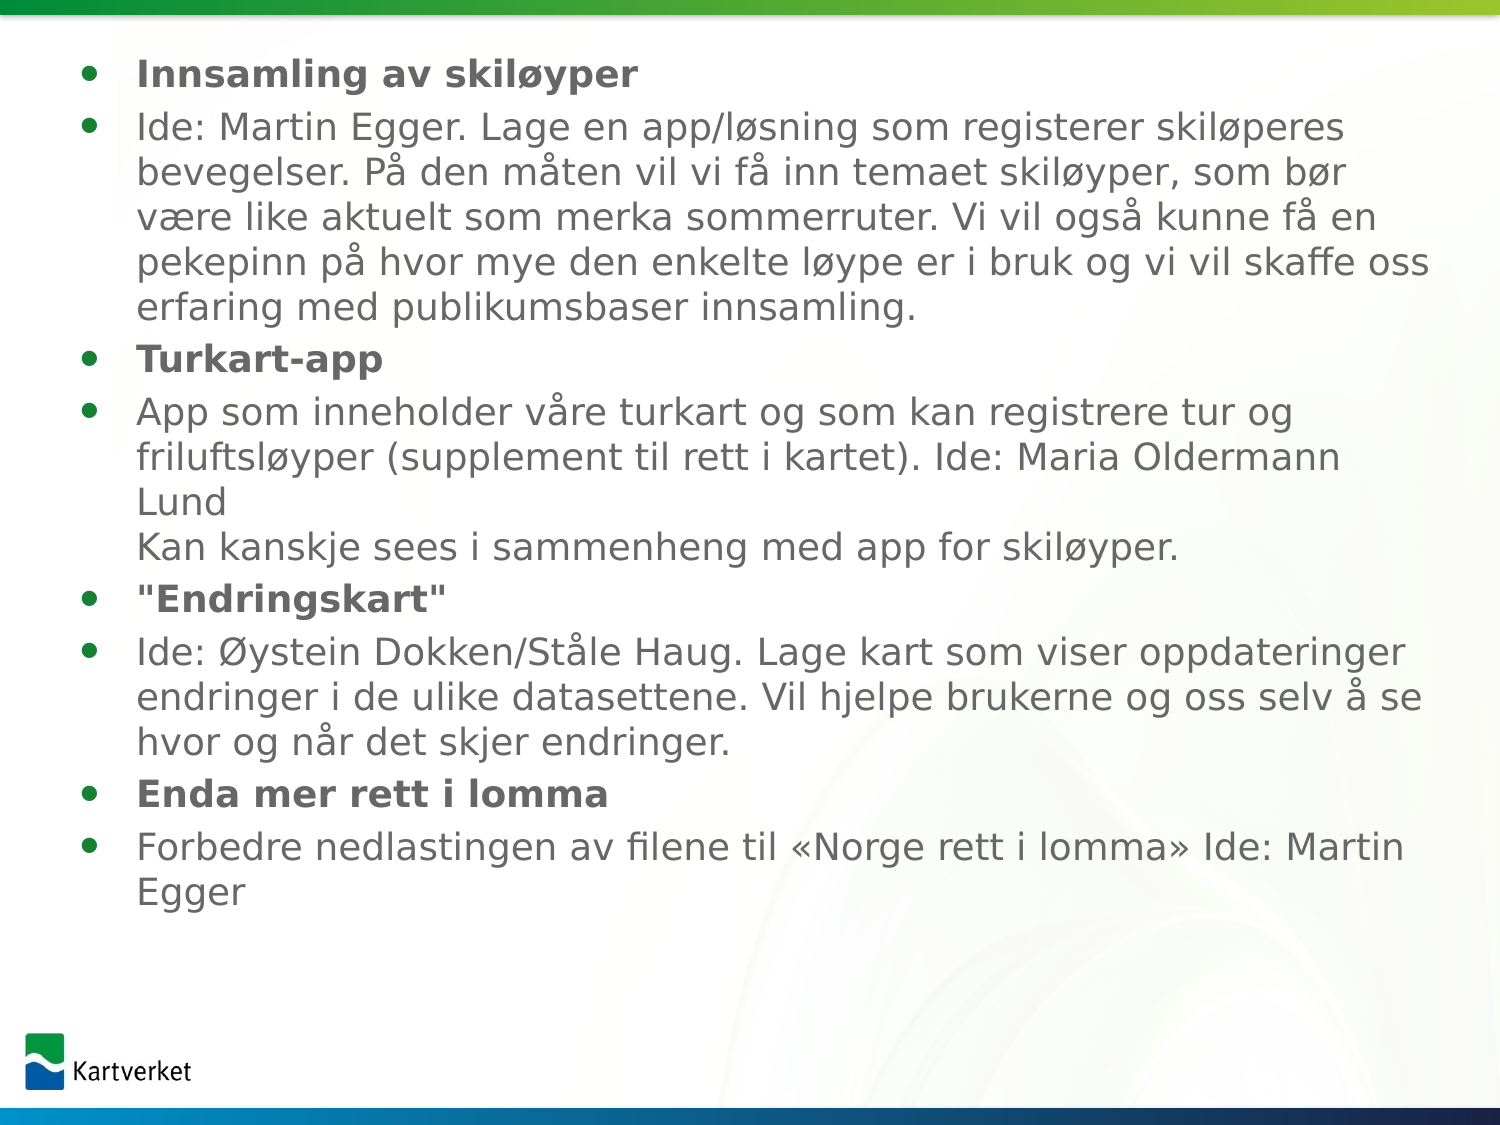

Innsamling av skiløyper
Ide: Martin Egger. Lage en app/løsning som registerer skiløperes bevegelser. På den måten vil vi få inn temaet skiløyper, som bør være like aktuelt som merka sommerruter. Vi vil også kunne få en pekepinn på hvor mye den enkelte løype er i bruk og vi vil skaffe oss erfaring med publikumsbaser innsamling.
Turkart-app
App som inneholder våre turkart og som kan registrere tur og friluftsløyper (supplement til rett i kartet). Ide: Maria Oldermann Lund
Kan kanskje sees i sammenheng med app for skiløyper.
"Endringskart"
Ide: Øystein Dokken/Ståle Haug. Lage kart som viser oppdateringer endringer i de ulike datasettene. Vil hjelpe brukerne og oss selv å se hvor og når det skjer endringer.
Enda mer rett i lomma
Forbedre nedlastingen av filene til «Norge rett i lomma» Ide: Martin Egger